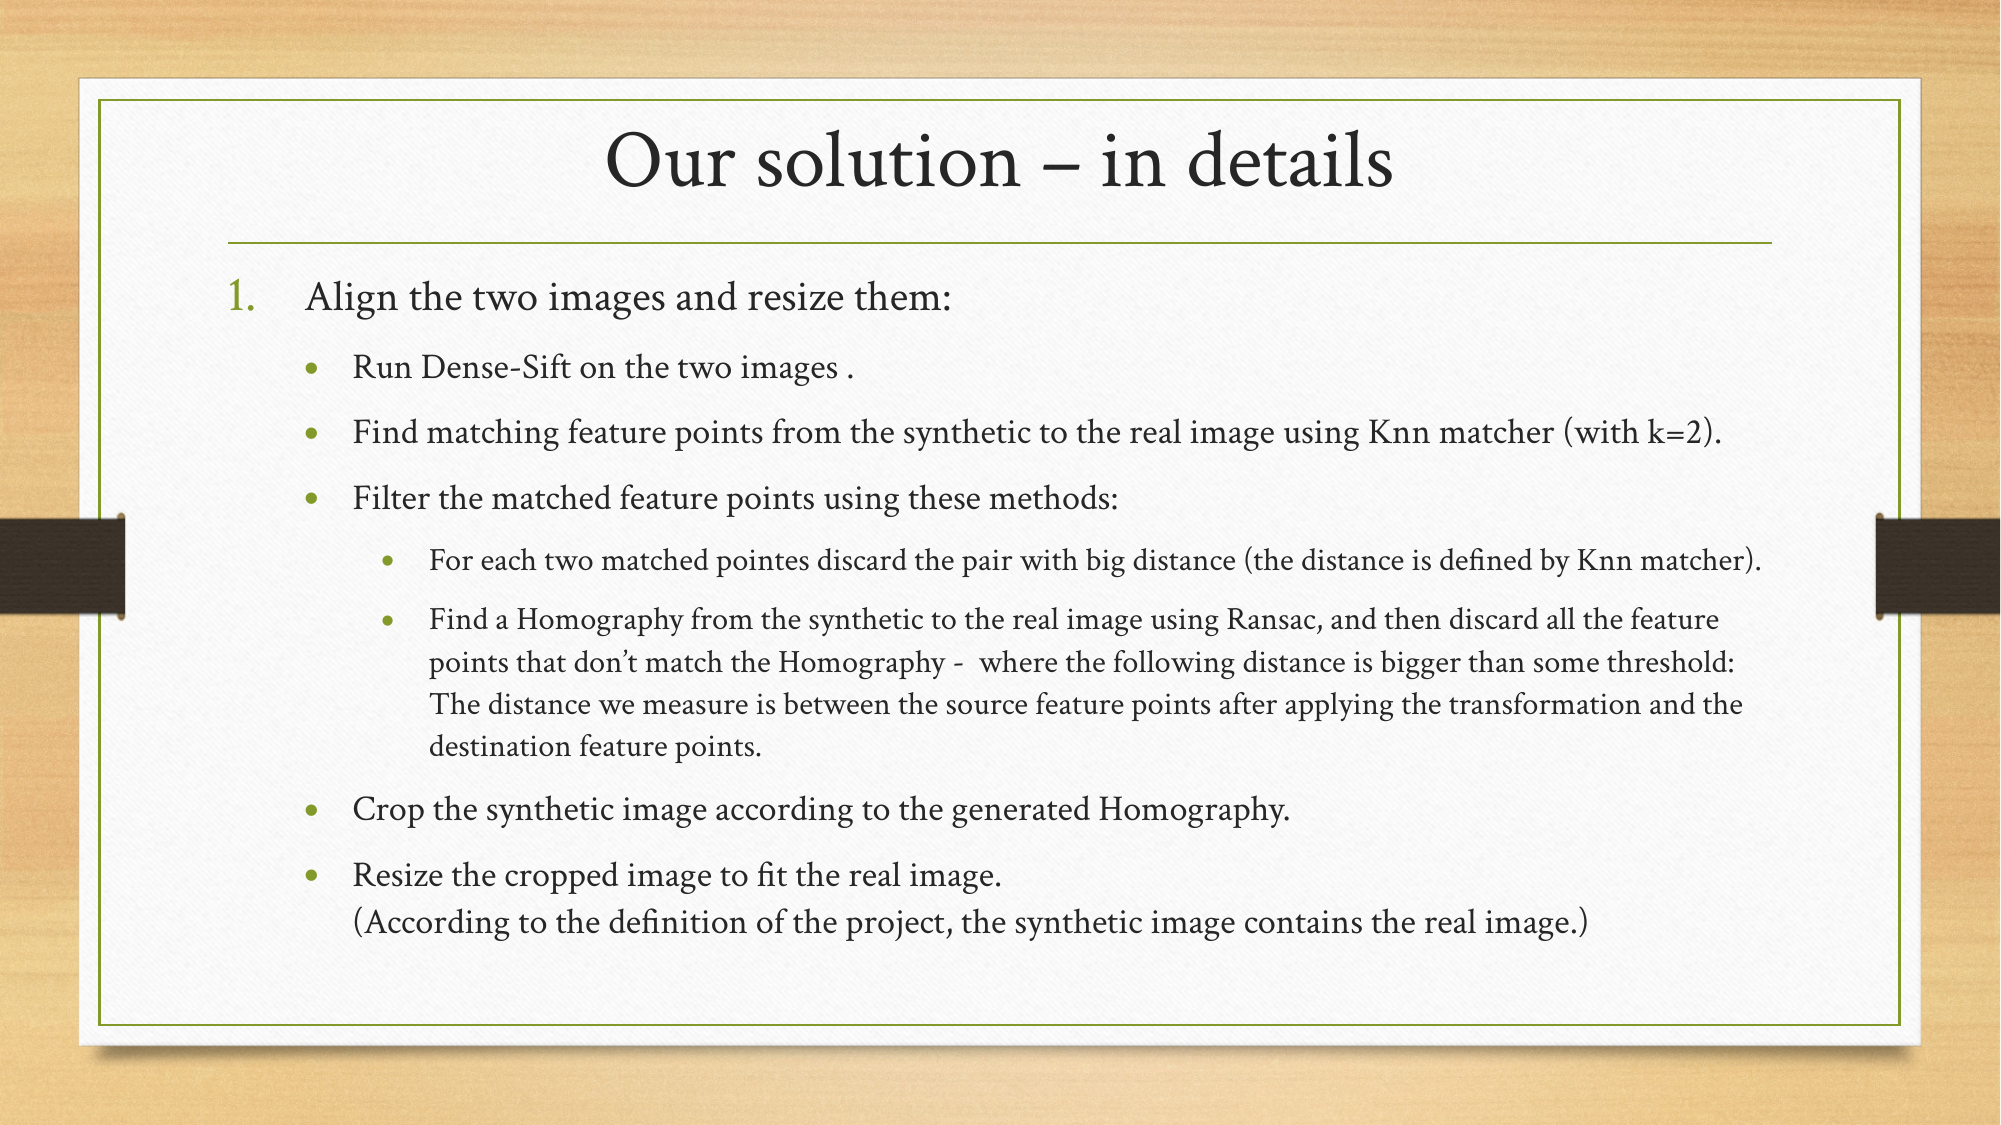

# Our solution – in details
Align the two images and resize them:
Run Dense-Sift on the two images .
Find matching feature points from the synthetic to the real image using Knn matcher (with k=2).
Filter the matched feature points using these methods:
For each two matched pointes discard the pair with big distance (the distance is defined by Knn matcher).
Find a Homography from the synthetic to the real image using Ransac, and then discard all the feature points that don’t match the Homography -  where the following distance is bigger than some threshold:
The distance we measure is between the source feature points after applying the transformation and the destination feature points.
Crop the synthetic image according to the generated Homography.
Resize the cropped image to fit the real image.
(According to the definition of the project, the synthetic image contains the real image.)